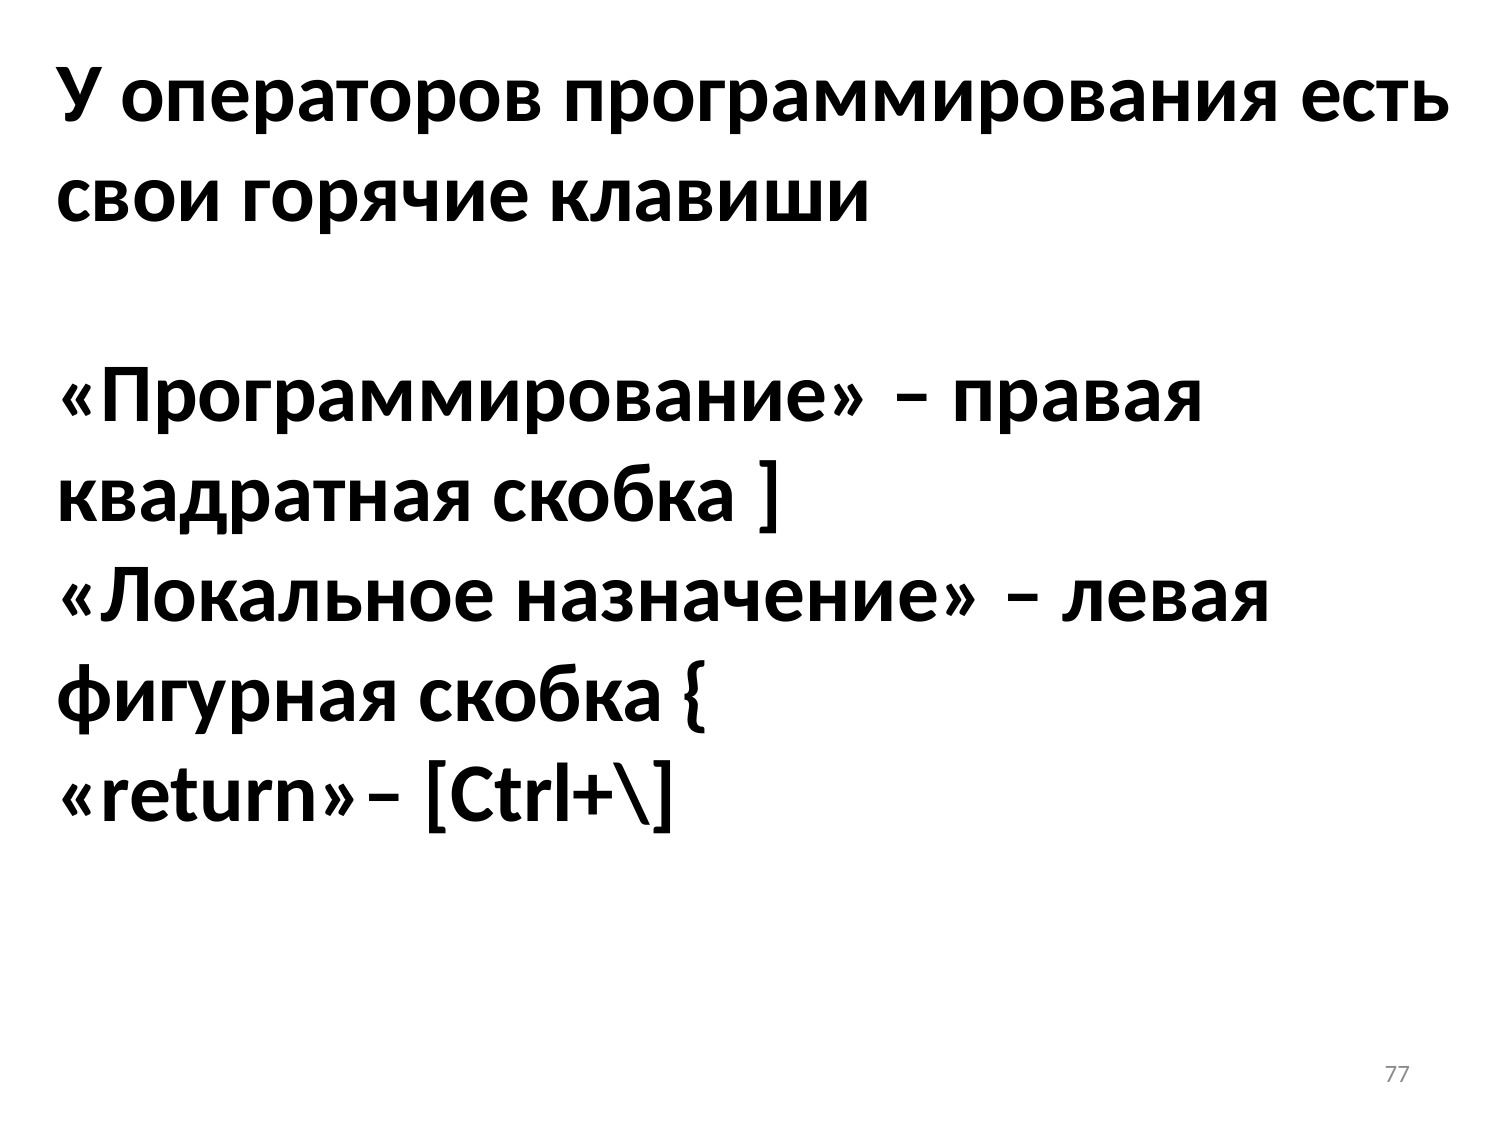

У операторов программирования есть свои горячие клавиши

«Программирование» – правая квадратная скобка ]
«Локальное назначение» – левая фигурная скобка {
«return»– [Ctrl+\]
77